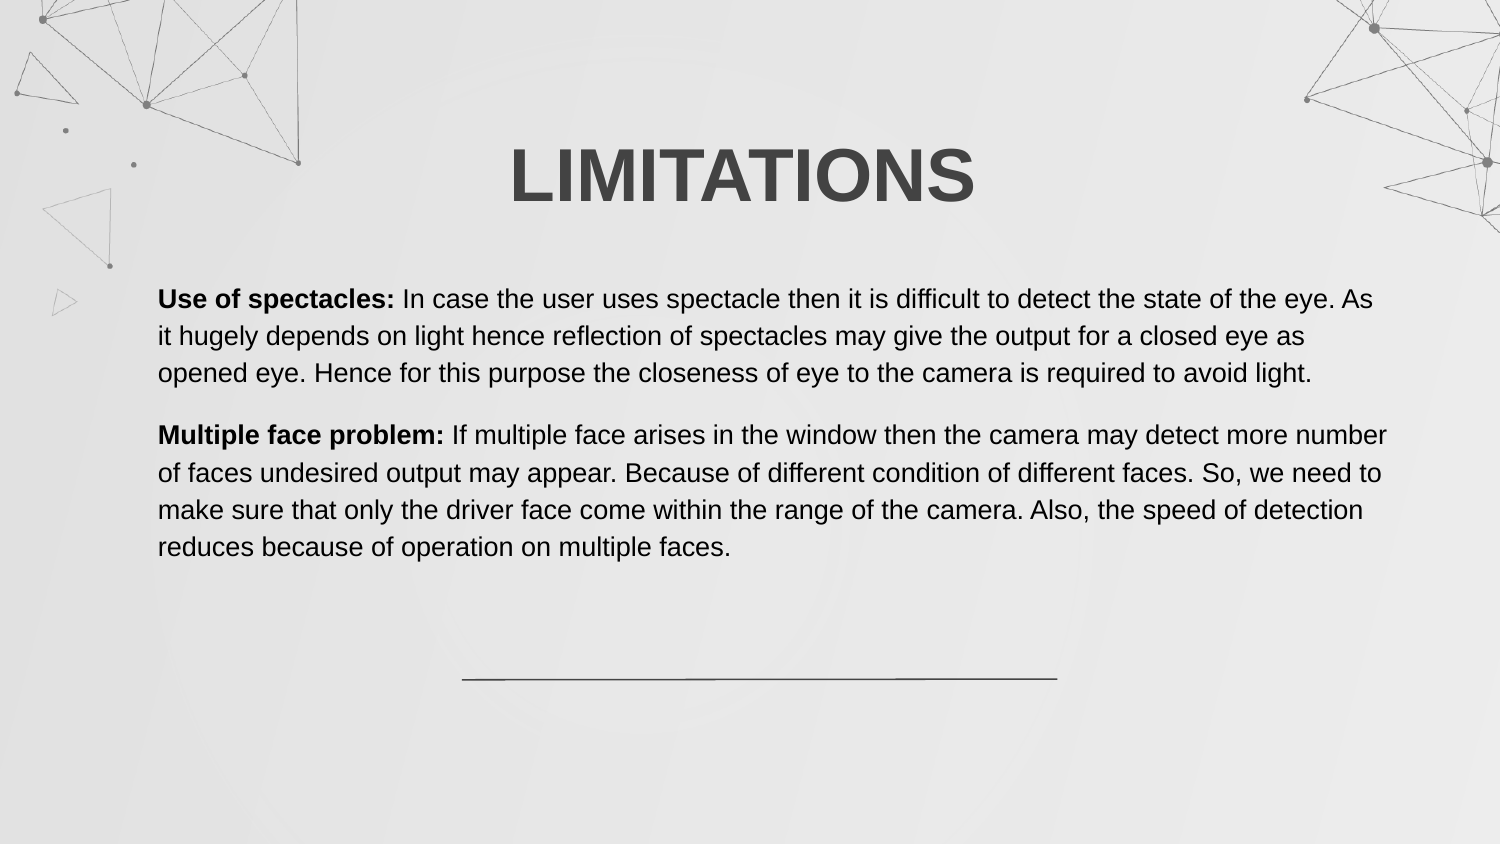

# LIMITATIONS
Use of spectacles: In case the user uses spectacle then it is difficult to detect the state of the eye. As it hugely depends on light hence reflection of spectacles may give the output for a closed eye as opened eye. Hence for this purpose the closeness of eye to the camera is required to avoid light.
Multiple face problem: If multiple face arises in the window then the camera may detect more number of faces undesired output may appear. Because of different condition of different faces. So, we need to make sure that only the driver face come within the range of the camera. Also, the speed of detection reduces because of operation on multiple faces.